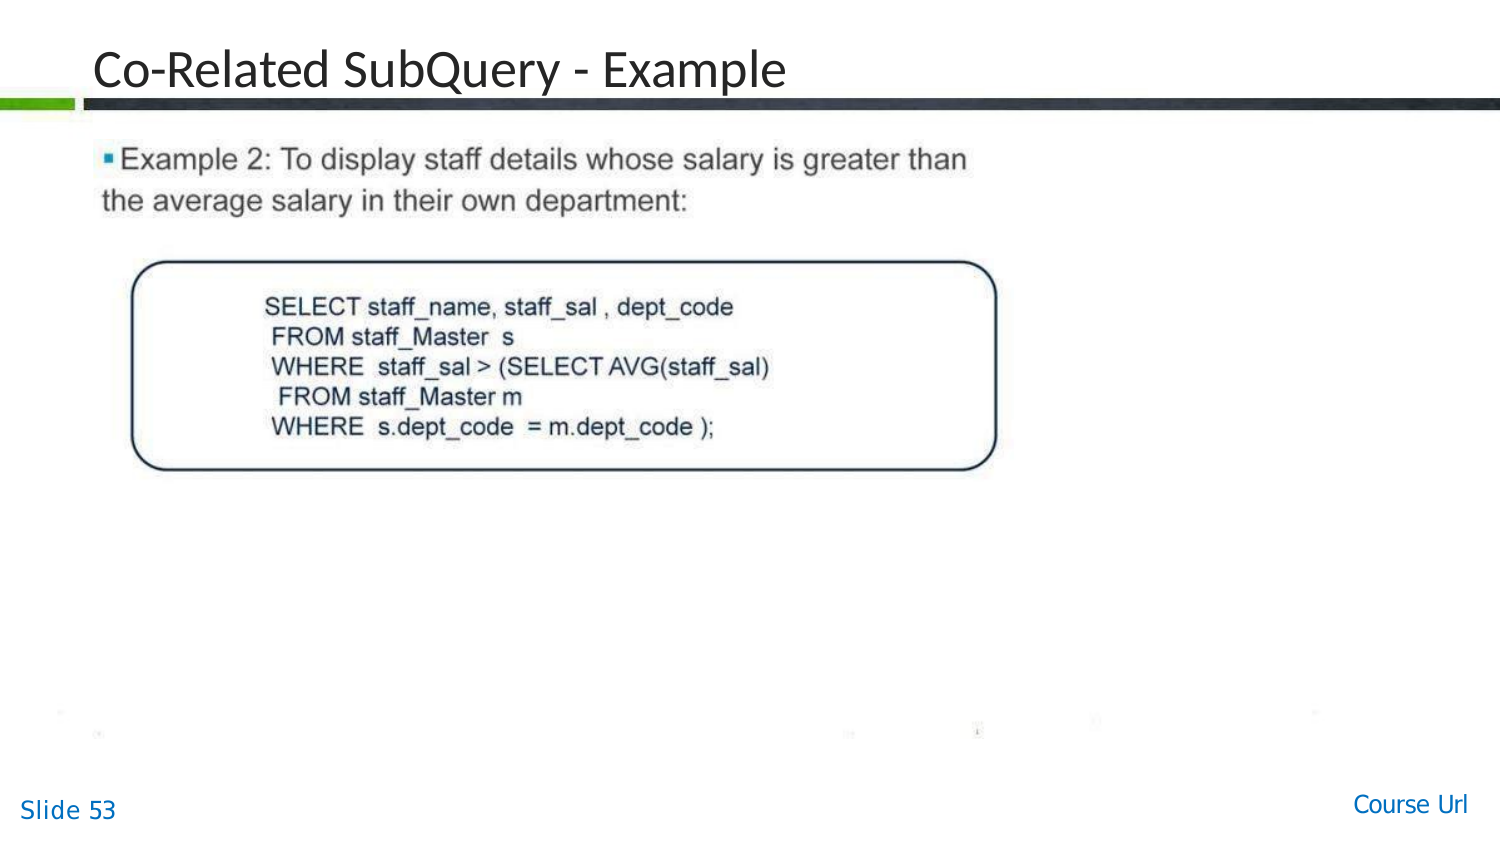

# Co-Related SubQuery - Example

Course Url
Slide 53